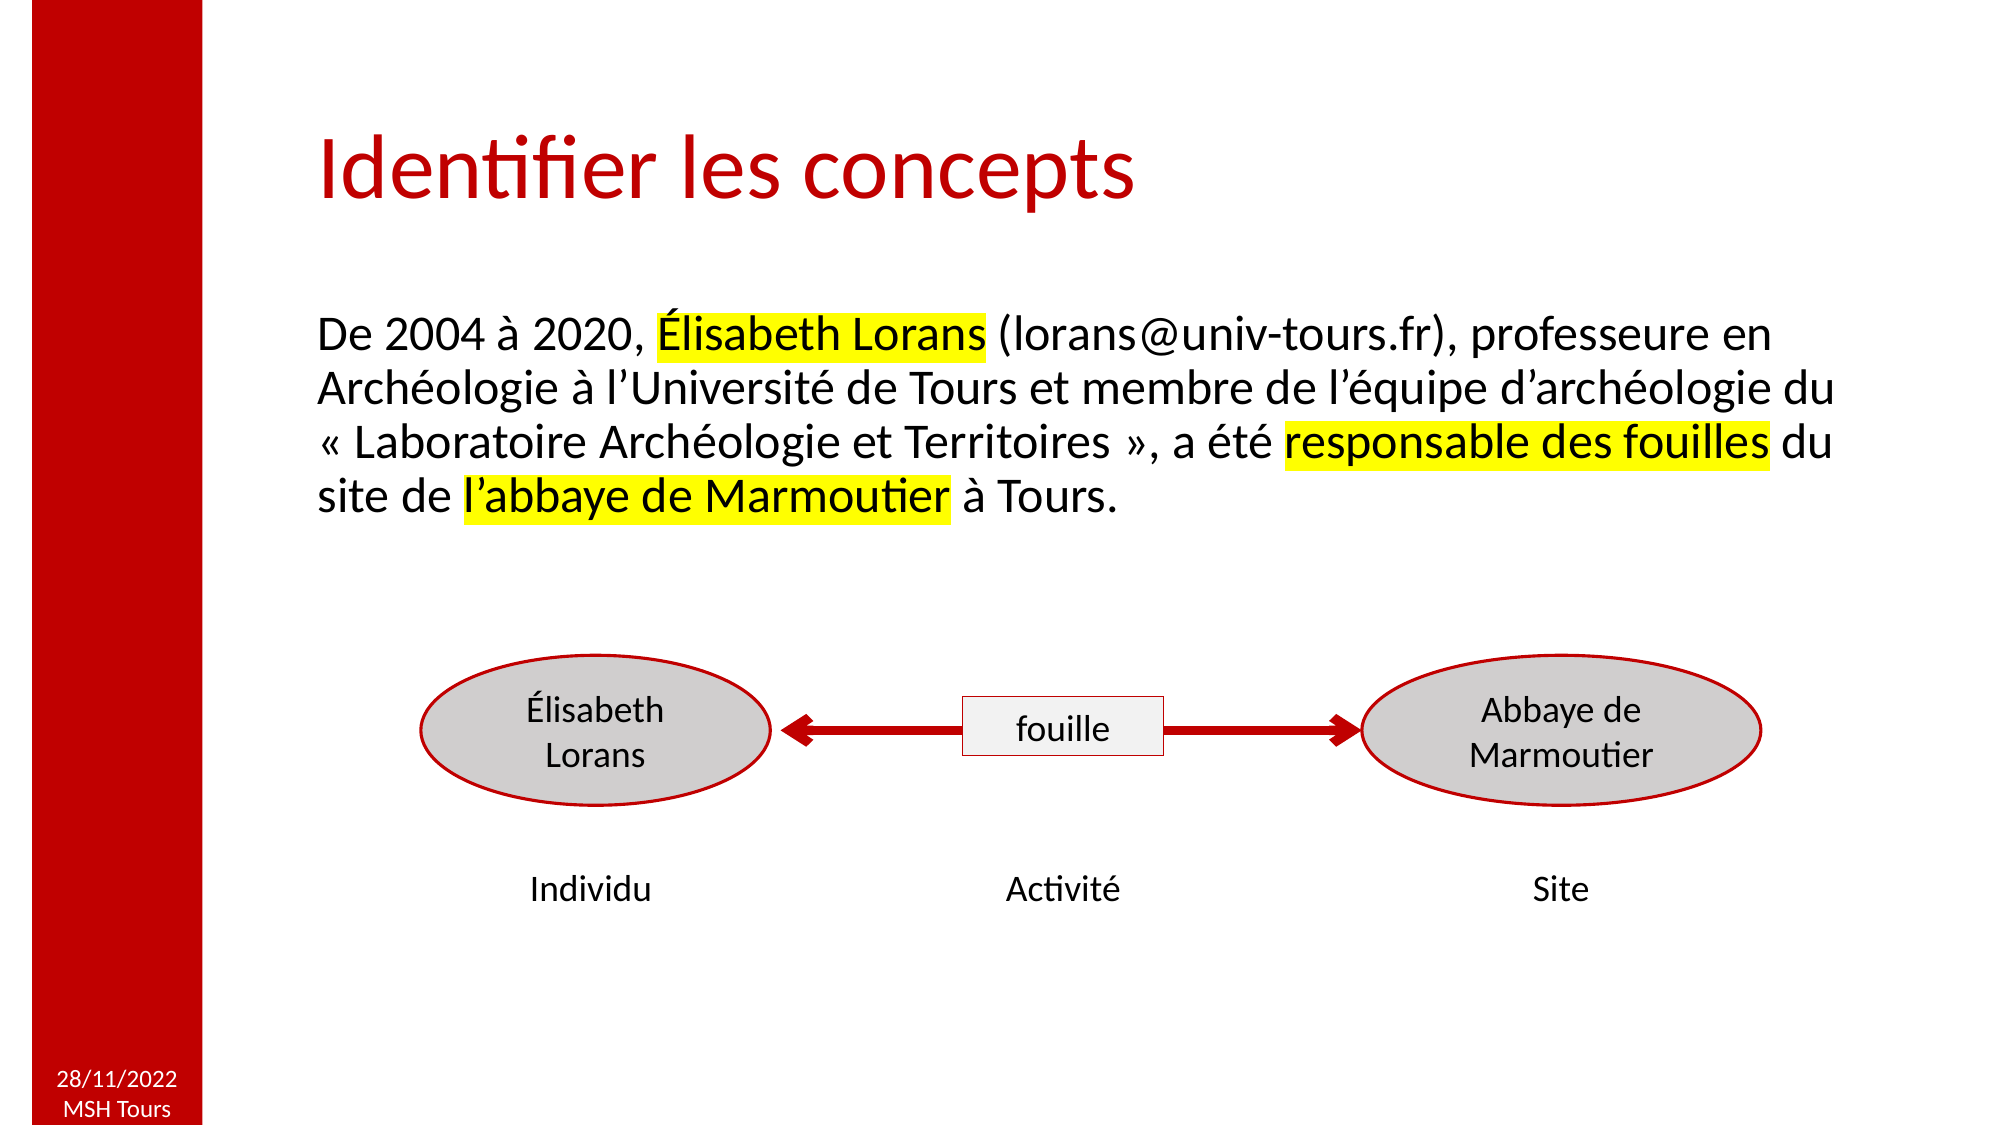

# Identifier les concepts
De 2004 à 2020, Élisabeth Lorans (lorans@univ-tours.fr), professeure en Archéologie à l’Université de Tours et membre de l’équipe d’archéologie du « Laboratoire Archéologie et Territoires », a été responsable des fouilles du site de l’abbaye de Marmoutier à Tours.
Élisabeth Lorans
Abbaye de Marmoutier
fouille
Individu
Activité
Site